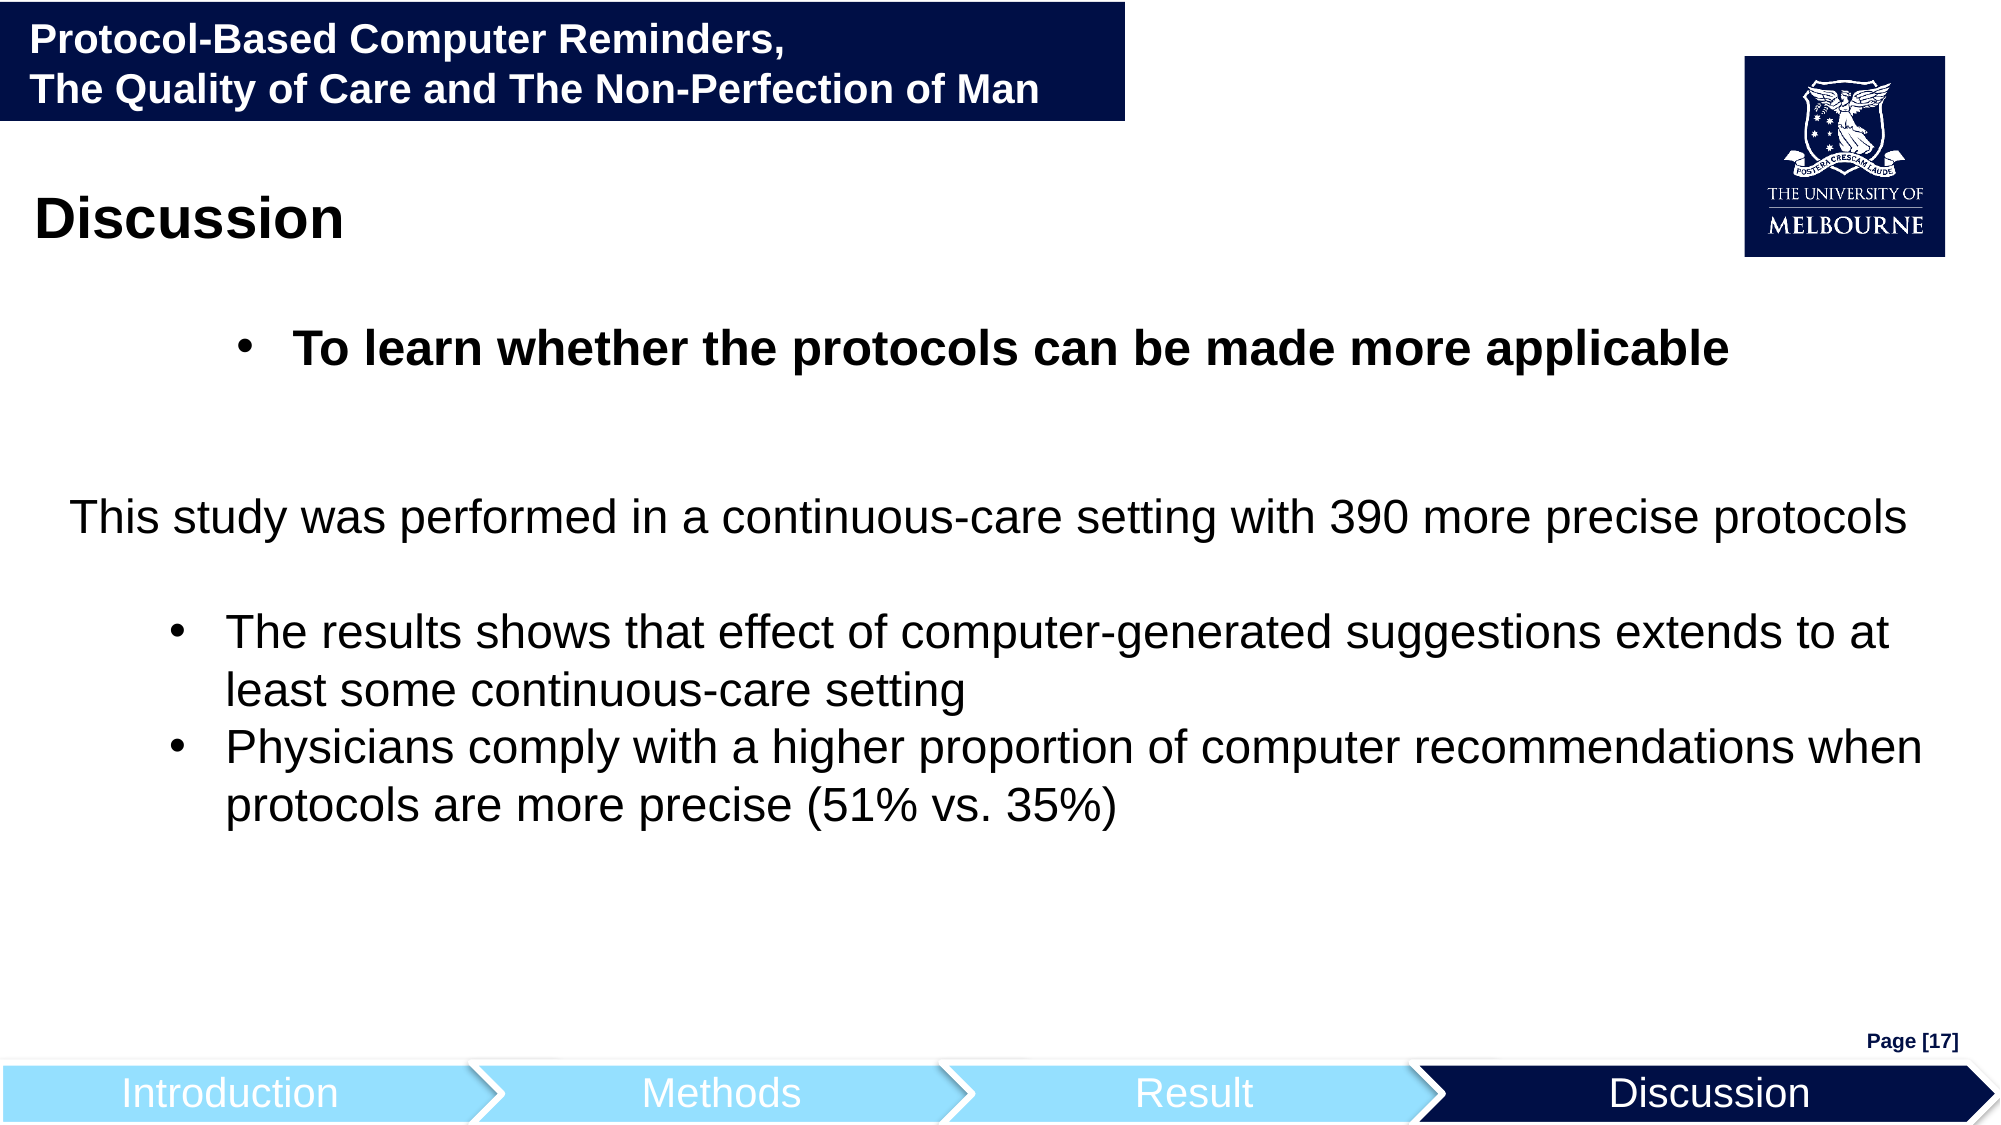

Protocol-Based Computer Reminders,
The Quality of Care and The Non-Perfection of Man
Discussion
To learn whether the protocols can be made more applicable
This study was performed in a continuous-care setting with 390 more precise protocols

The results shows that effect of computer-generated suggestions extends to at least some continuous-care setting
Physicians comply with a higher proportion of computer recommendations when protocols are more precise (51% vs. 35%)
Page [17]
         Introduction
           Methods
             Result
Discussion